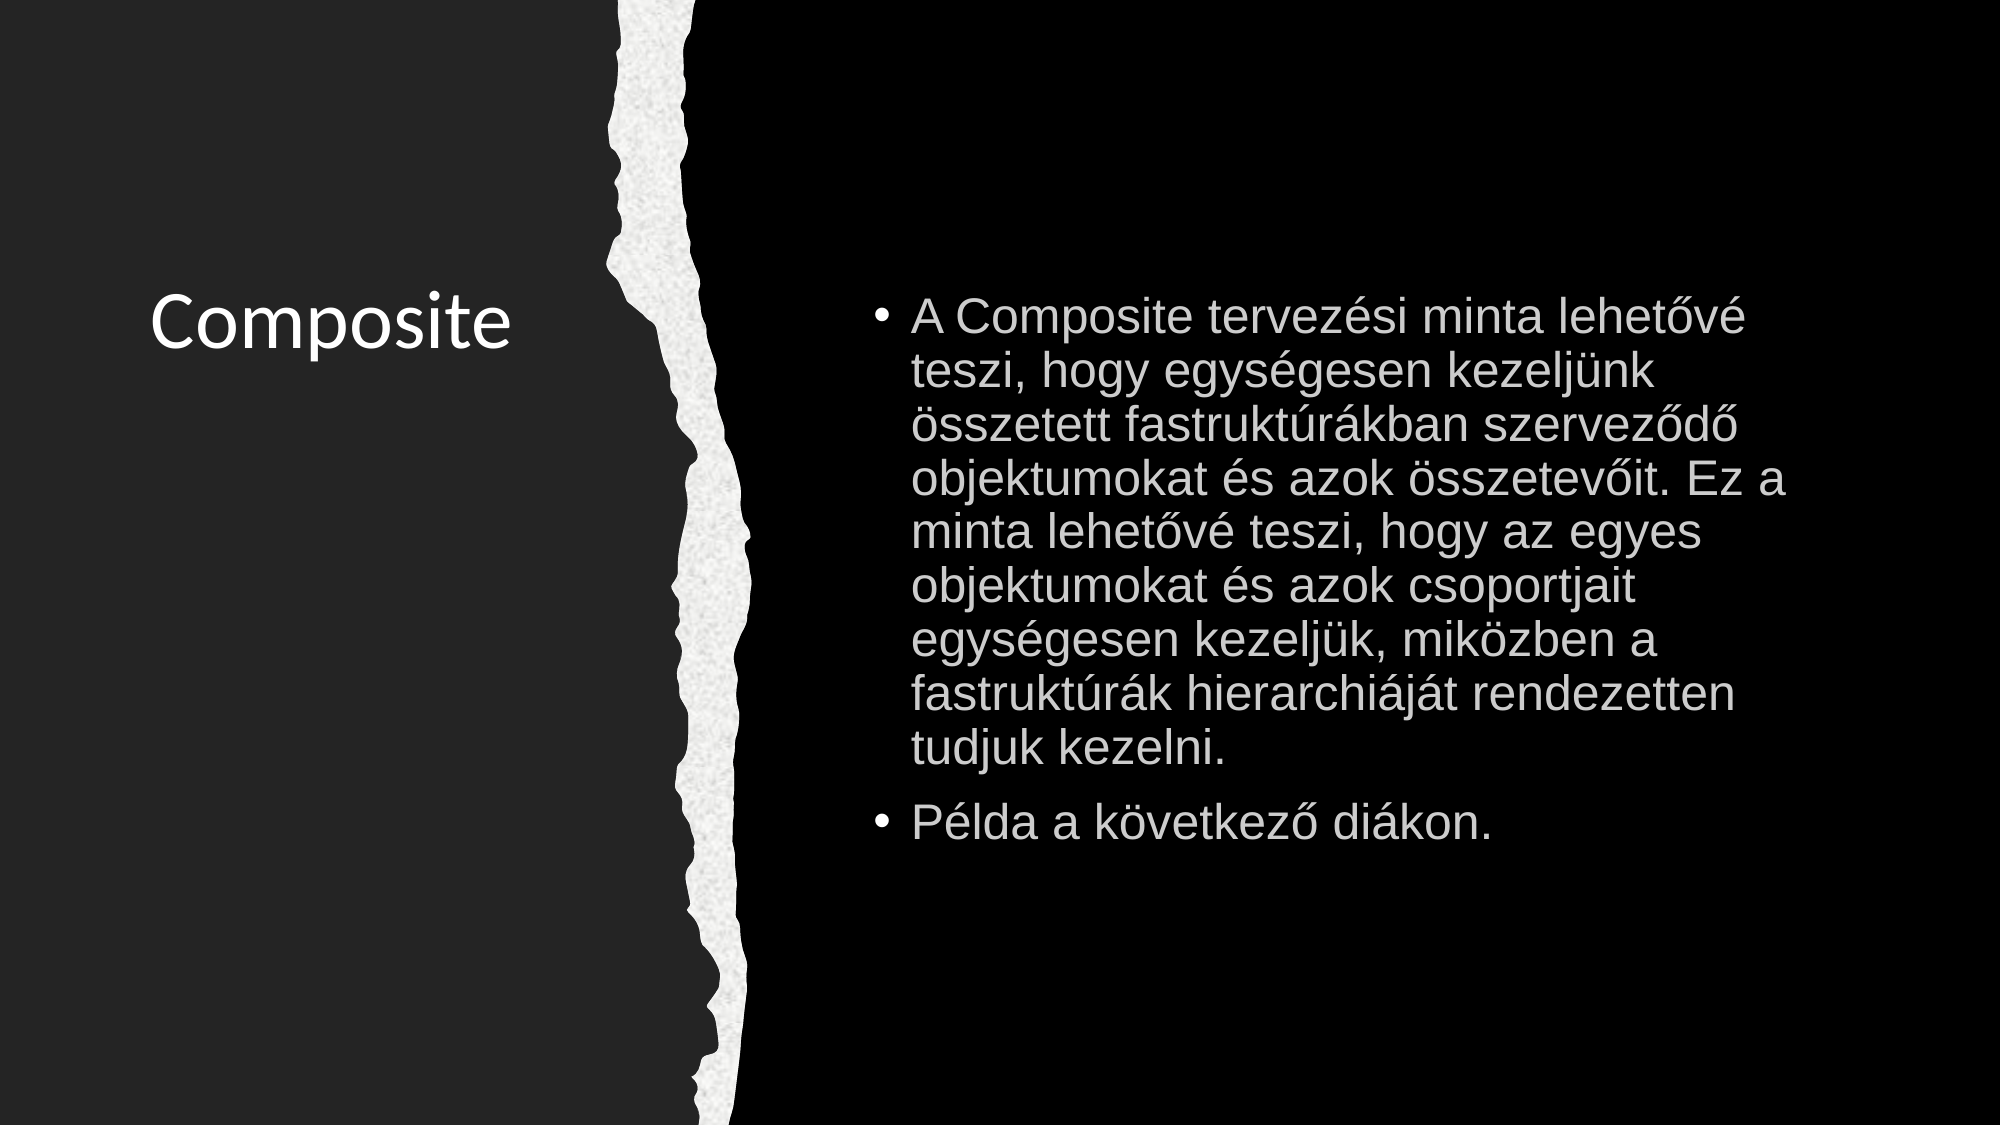

# Composite
A Composite tervezési minta lehetővé teszi, hogy egységesen kezeljünk összetett fastruktúrákban szerveződő objektumokat és azok összetevőit. Ez a minta lehetővé teszi, hogy az egyes objektumokat és azok csoportjait egységesen kezeljük, miközben a fastruktúrák hierarchiáját rendezetten tudjuk kezelni.
Példa a következő diákon.